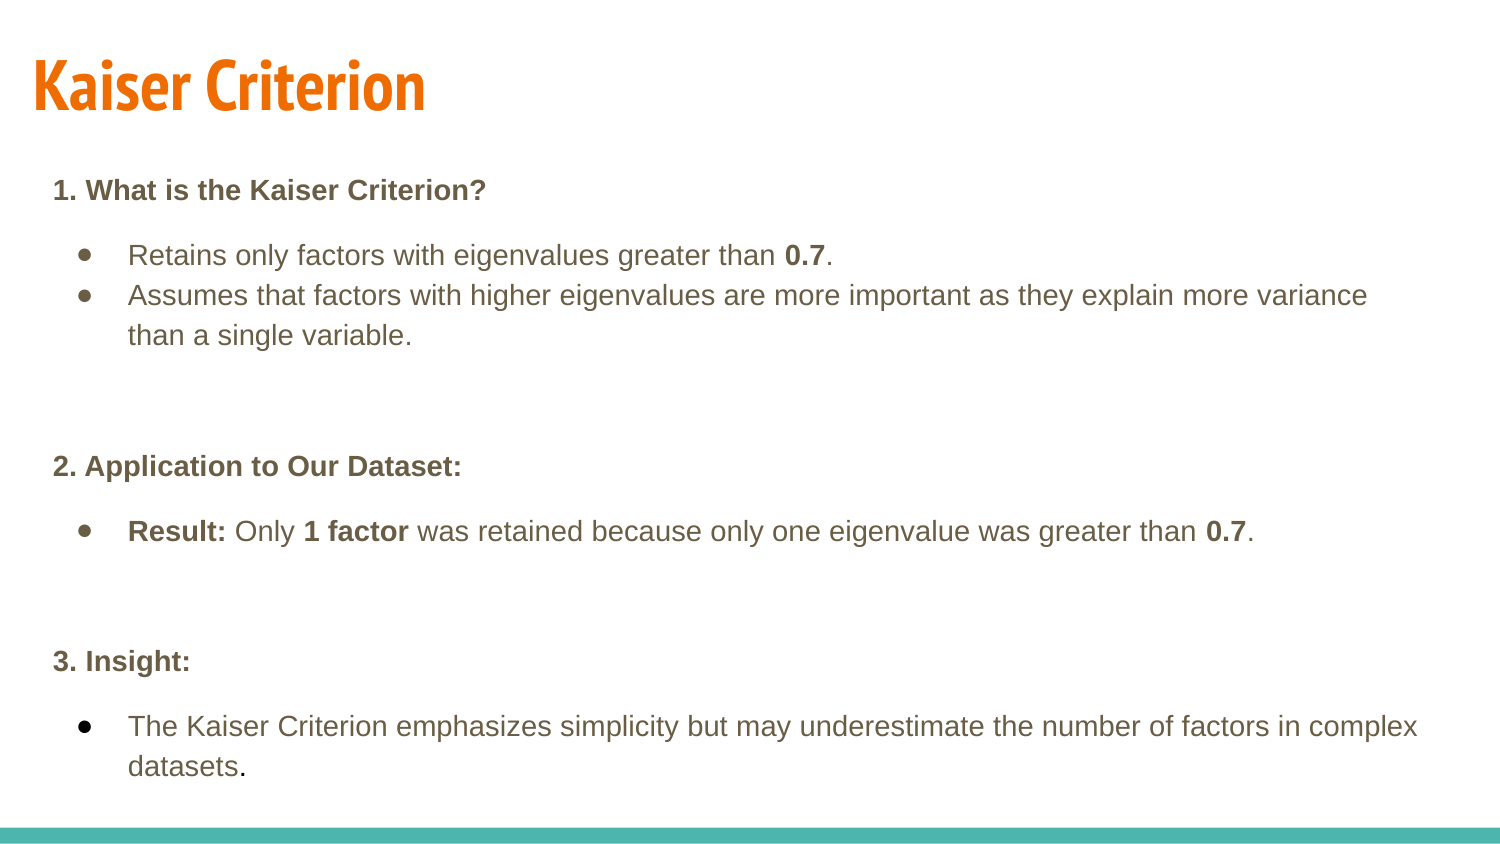

# Kaiser Criterion
1. What is the Kaiser Criterion?
Retains only factors with eigenvalues greater than 0.7.
Assumes that factors with higher eigenvalues are more important as they explain more variance than a single variable.

2. Application to Our Dataset:
Result: Only 1 factor was retained because only one eigenvalue was greater than 0.7.

3. Insight:
The Kaiser Criterion emphasizes simplicity but may underestimate the number of factors in complex datasets.